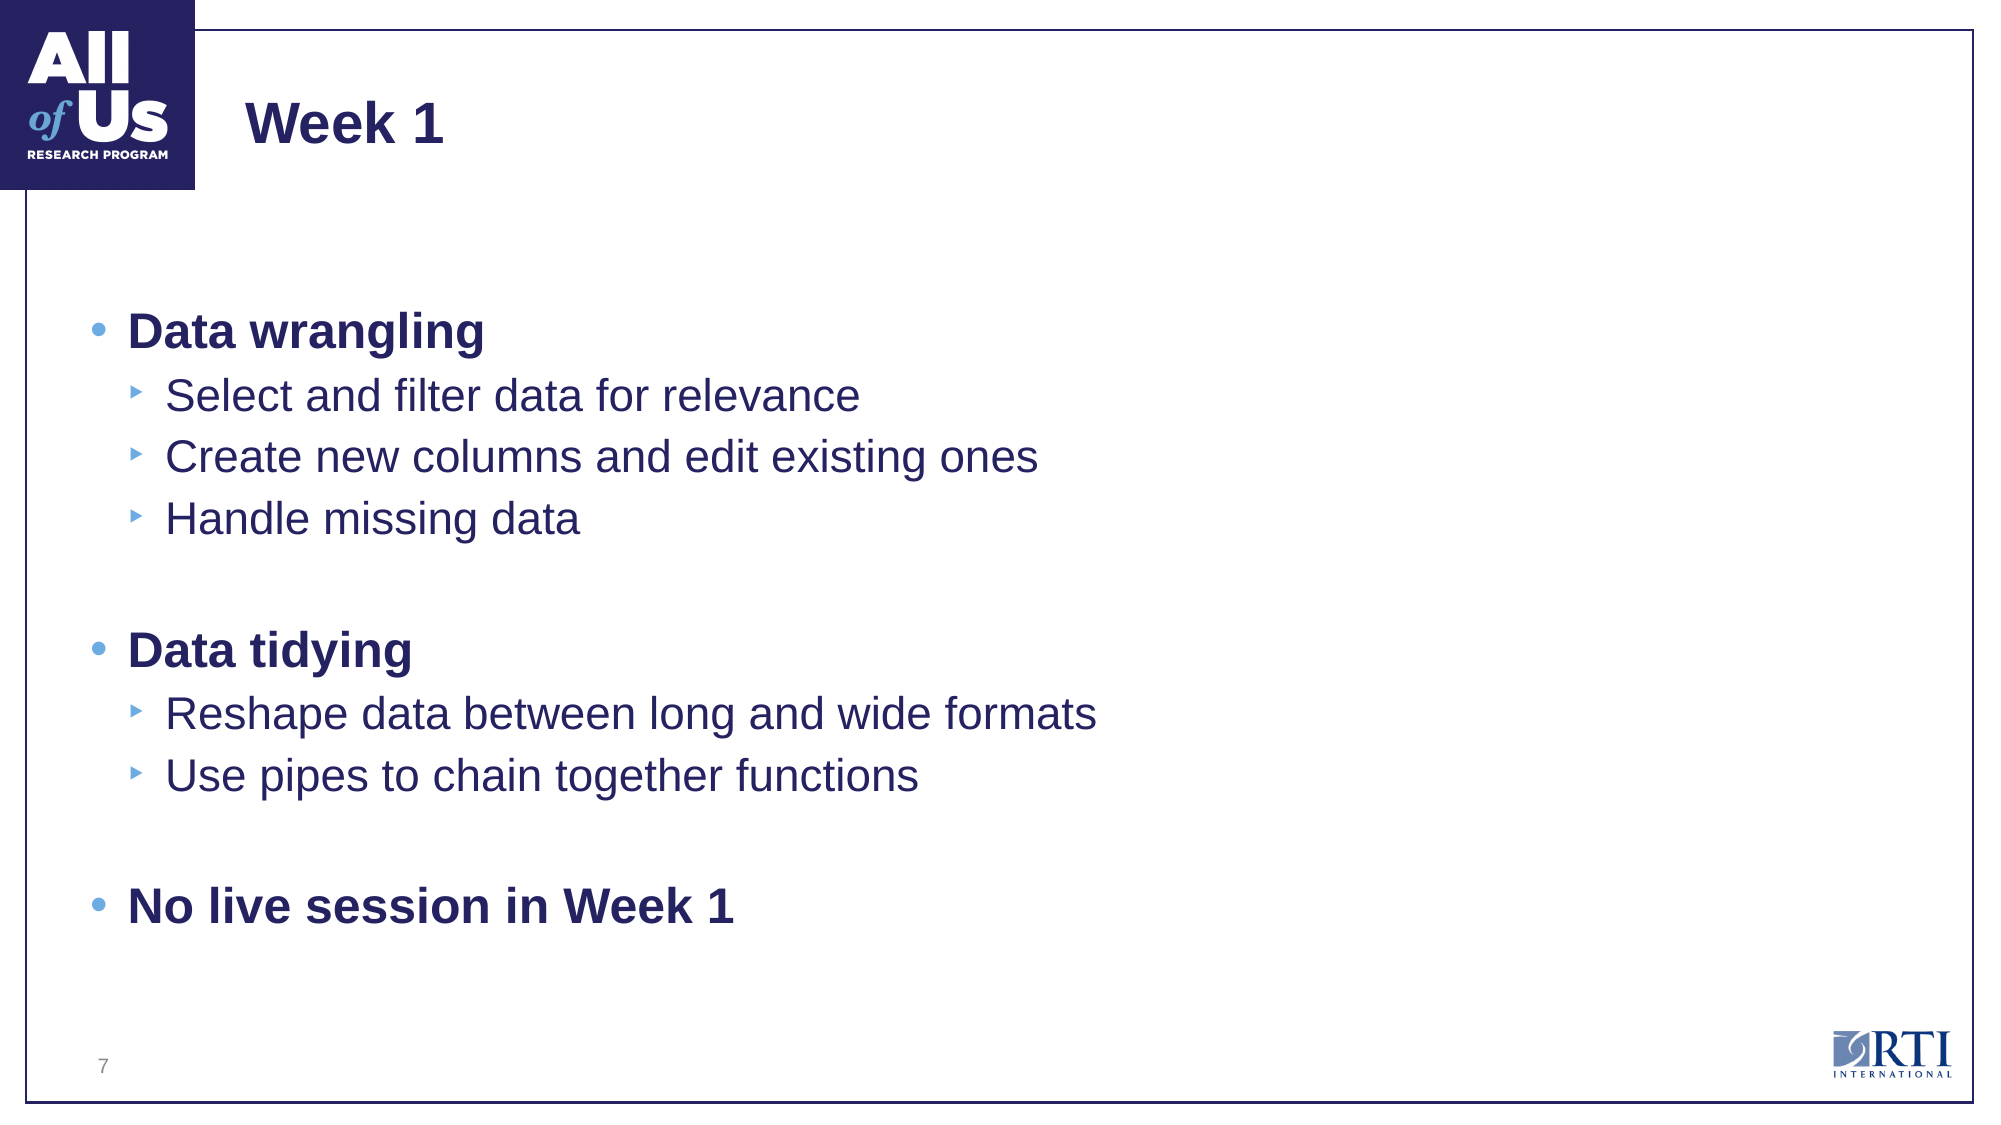

# Week 1

Data wrangling
Select and filter data for relevance
Create new columns and edit existing ones
Handle missing data

Data tidying
Reshape data between long and wide formats
Use pipes to chain together functions

No live session in Week 1

7